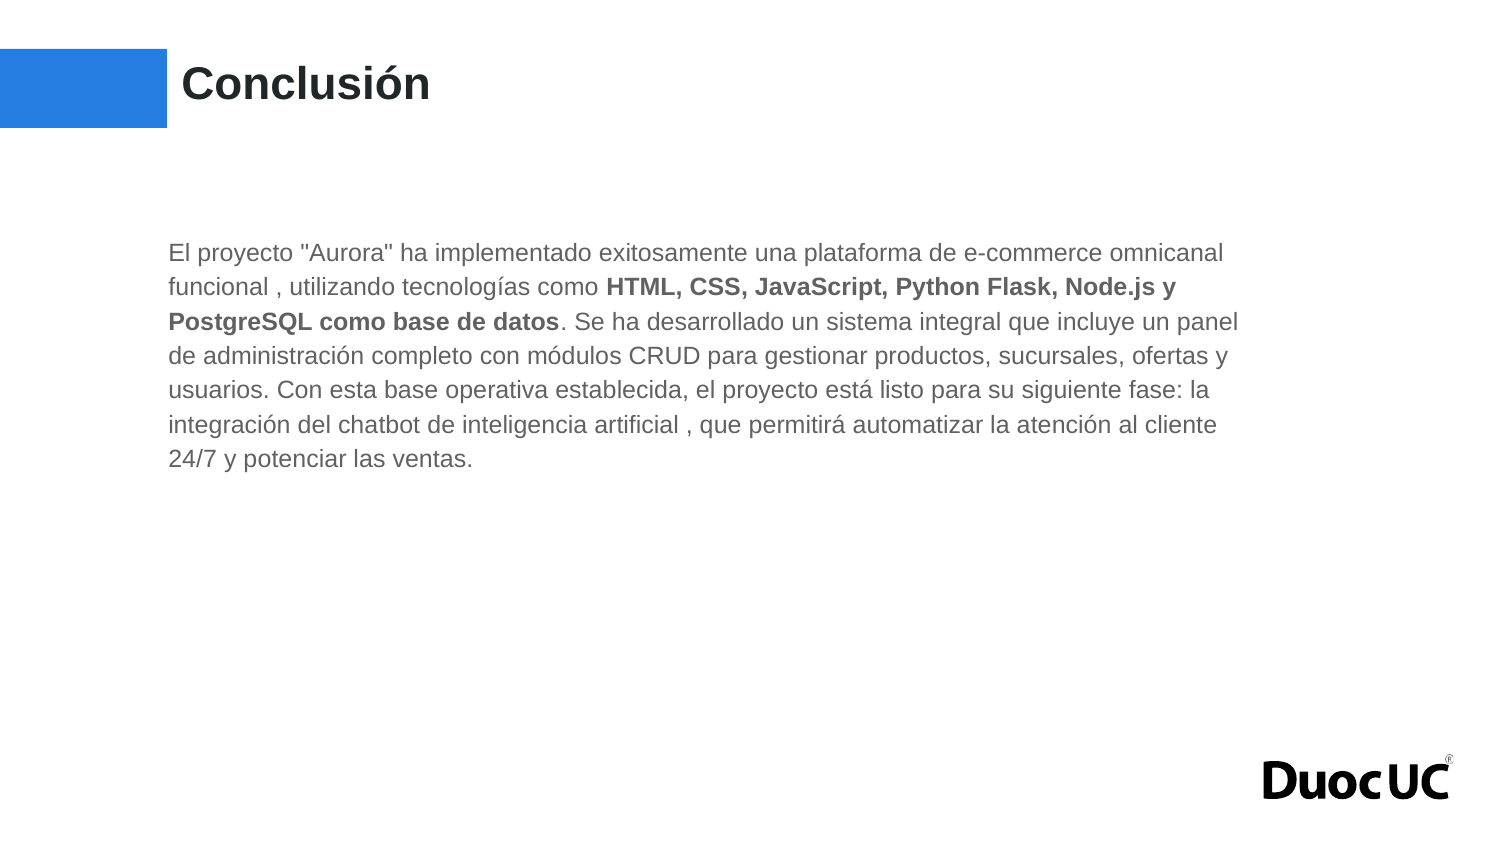

# Conclusión
El proyecto "Aurora" ha implementado exitosamente una plataforma de e-commerce omnicanal funcional , utilizando tecnologías como HTML, CSS, JavaScript, Python Flask, Node.js y PostgreSQL como base de datos. Se ha desarrollado un sistema integral que incluye un panel de administración completo con módulos CRUD para gestionar productos, sucursales, ofertas y usuarios. Con esta base operativa establecida, el proyecto está listo para su siguiente fase: la integración del chatbot de inteligencia artificial , que permitirá automatizar la atención al cliente 24/7 y potenciar las ventas.